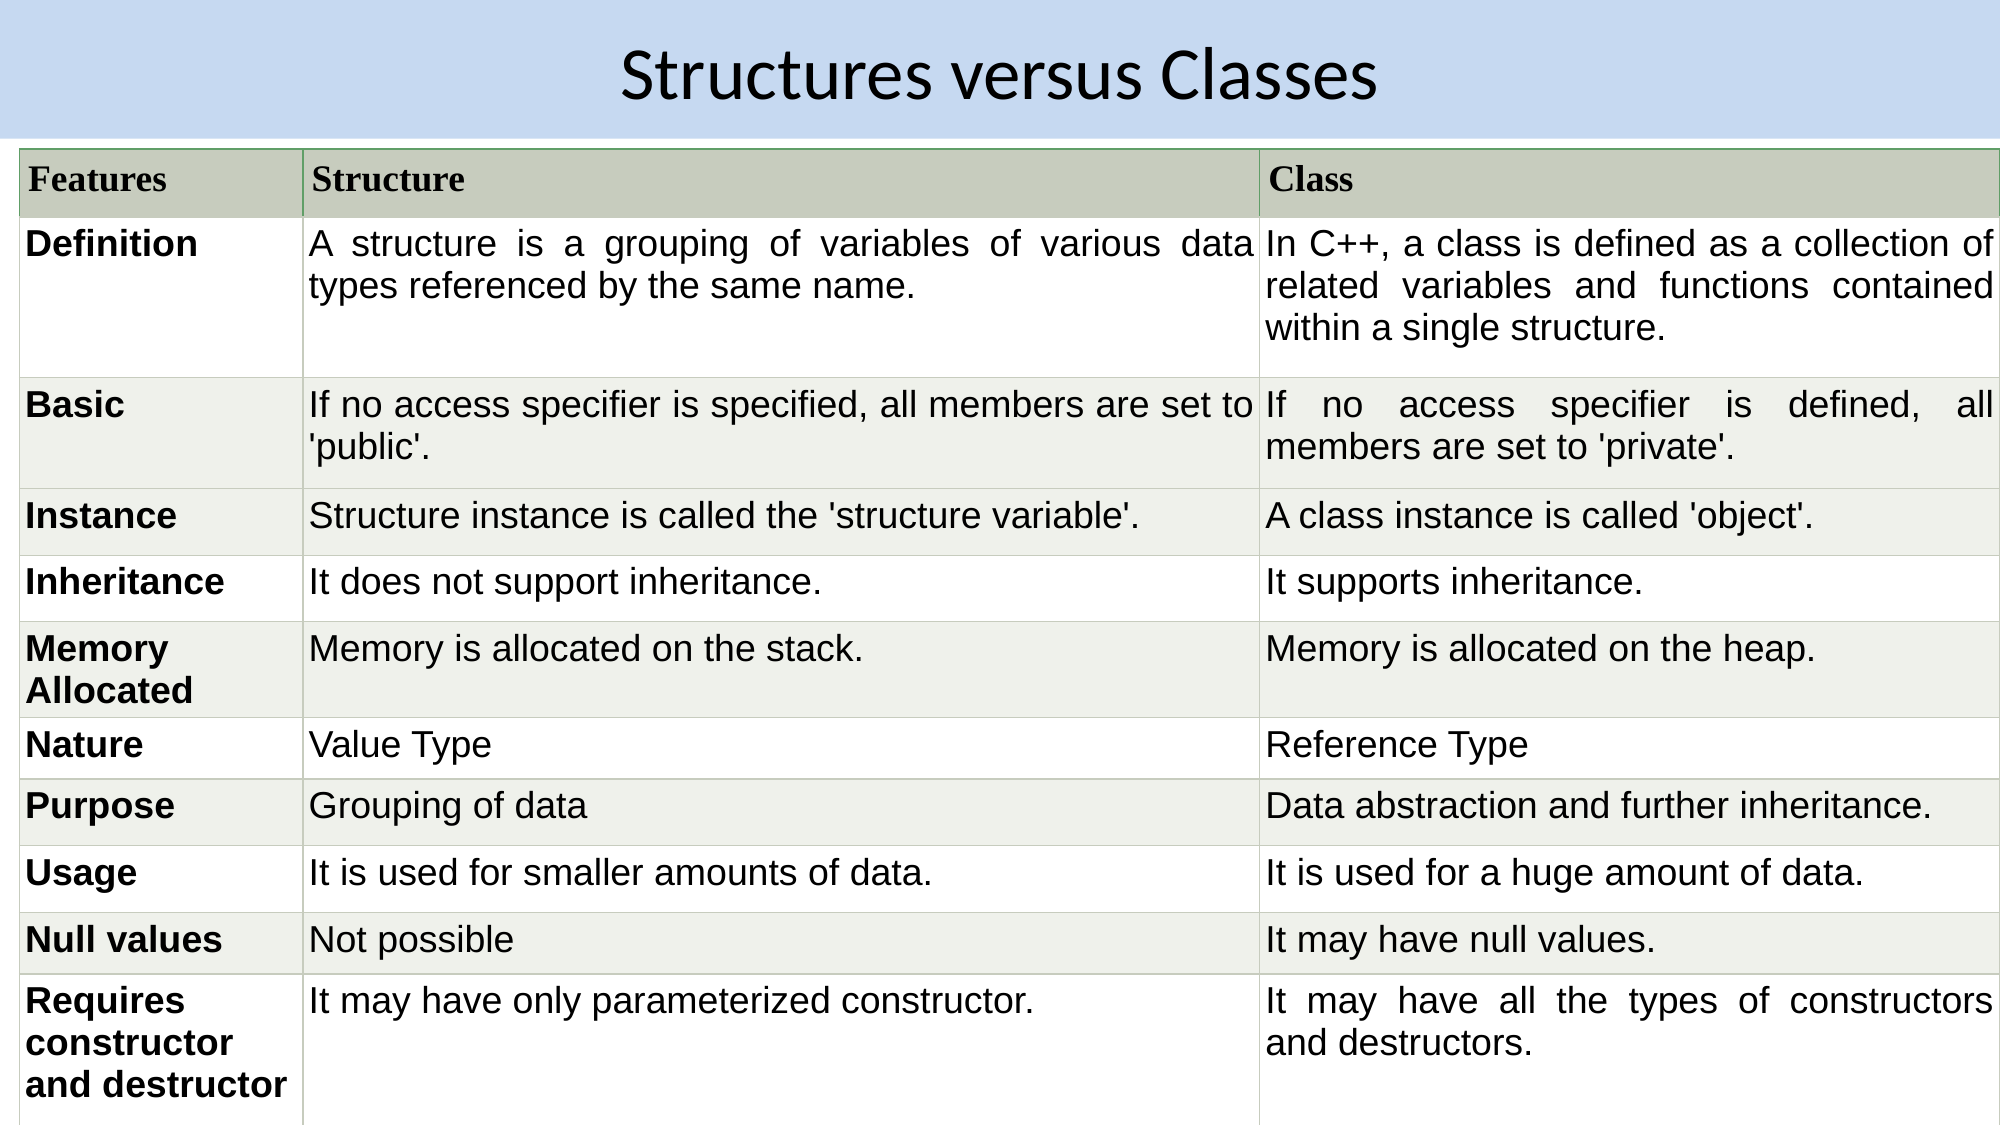

# Structures versus Classes
| Features | Structure | Class |
| --- | --- | --- |
| Definition | A structure is a grouping of variables of various data types referenced by the same name. | In C++, a class is defined as a collection of related variables and functions contained within a single structure. |
| Basic | If no access specifier is specified, all members are set to 'public'. | If no access specifier is defined, all members are set to 'private'. |
| Instance | Structure instance is called the 'structure variable'. | A class instance is called 'object'. |
| Inheritance | It does not support inheritance. | It supports inheritance. |
| Memory Allocated | Memory is allocated on the stack. | Memory is allocated on the heap. |
| Nature | Value Type | Reference Type |
| Purpose | Grouping of data | Data abstraction and further inheritance. |
| Usage | It is used for smaller amounts of data. | It is used for a huge amount of data. |
| Null values | Not possible | It may have null values. |
| Requires constructor and destructor | It may have only parameterized constructor. | It may have all the types of constructors and destructors. |